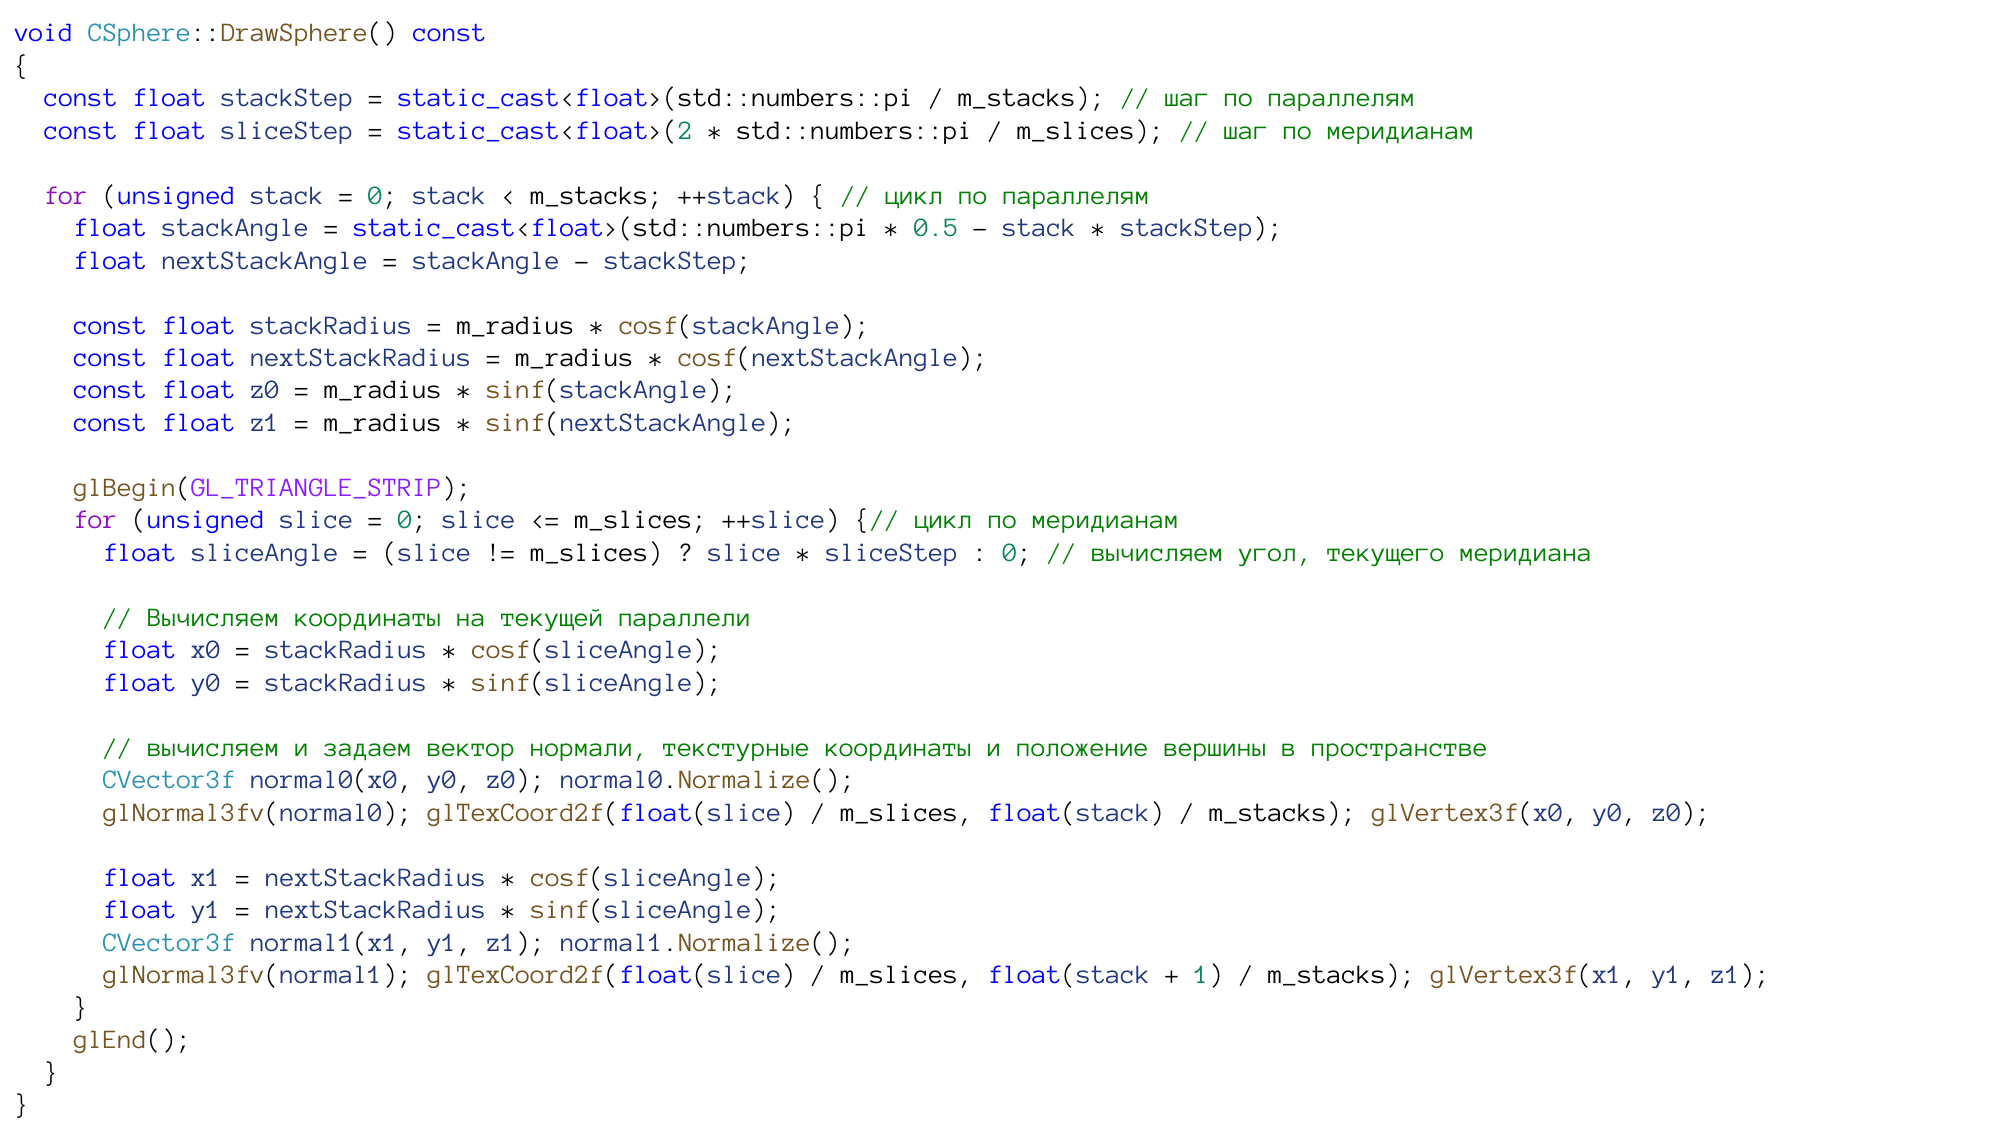

void CSphere::DrawSphere() const
{
  const float stackStep = static_cast<float>(std::numbers::pi / m_stacks); // шаг по параллелям
  const float sliceStep = static_cast<float>(2 * std::numbers::pi / m_slices); // шаг по меридианам
  for (unsigned stack = 0; stack < m_stacks; ++stack) { // цикл по параллелям
    float stackAngle = static_cast<float>(std::numbers::pi * 0.5 - stack * stackStep);
    float nextStackAngle = stackAngle - stackStep;

    const float stackRadius = m_radius * cosf(stackAngle);
    const float nextStackRadius = m_radius * cosf(nextStackAngle);
    const float z0 = m_radius * sinf(stackAngle);
    const float z1 = m_radius * sinf(nextStackAngle);

    glBegin(GL_TRIANGLE_STRIP);
    for (unsigned slice = 0; slice <= m_slices; ++slice) {// цикл по меридианам
      float sliceAngle = (slice != m_slices) ? slice * sliceStep : 0; // вычисляем угол, текущего меридиана

      // Вычисляем координаты на текущей параллели
      float x0 = stackRadius * cosf(sliceAngle);
      float y0 = stackRadius * sinf(sliceAngle);

      // вычисляем и задаем вектор нормали, текстурные координаты и положение вершины в пространстве
      CVector3f normal0(x0, y0, z0); normal0.Normalize();
      glNormal3fv(normal0); glTexCoord2f(float(slice) / m_slices, float(stack) / m_stacks); glVertex3f(x0, y0, z0);

      float x1 = nextStackRadius * cosf(sliceAngle);
      float y1 = nextStackRadius * sinf(sliceAngle);
      CVector3f normal1(x1, y1, z1); normal1.Normalize();
      glNormal3fv(normal1); glTexCoord2f(float(slice) / m_slices, float(stack + 1) / m_stacks); glVertex3f(x1, y1, z1);
    }
    glEnd();
  }
}